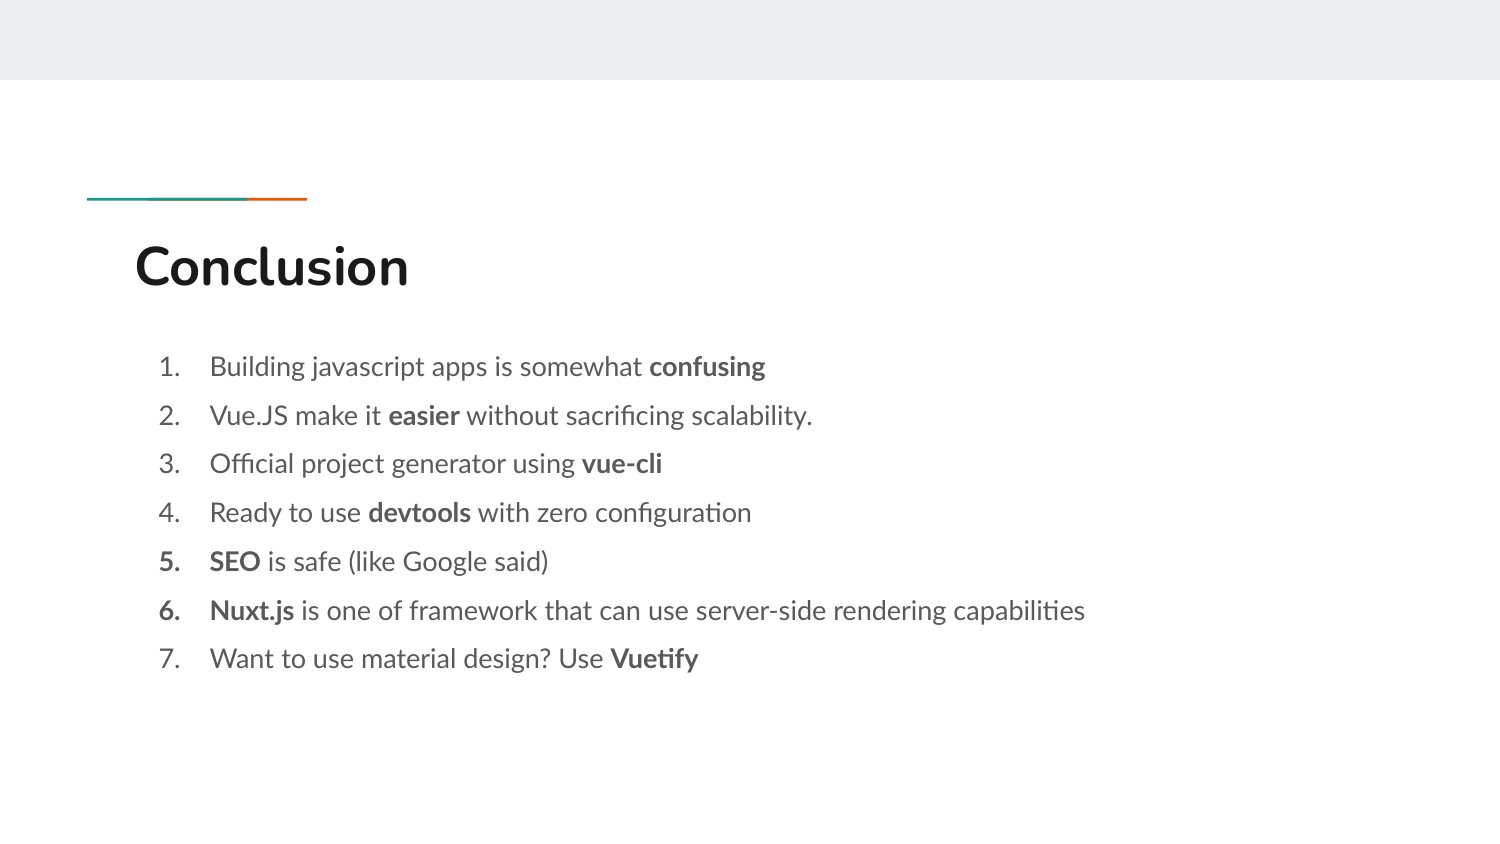

# Conclusion
Building javascript apps is somewhat confusing
Vue.JS make it easier without sacrificing scalability.
Official project generator using vue-cli
Ready to use devtools with zero configuration
SEO is safe (like Google said)
Nuxt.js is one of framework that can use server-side rendering capabilities
Want to use material design? Use Vuetify